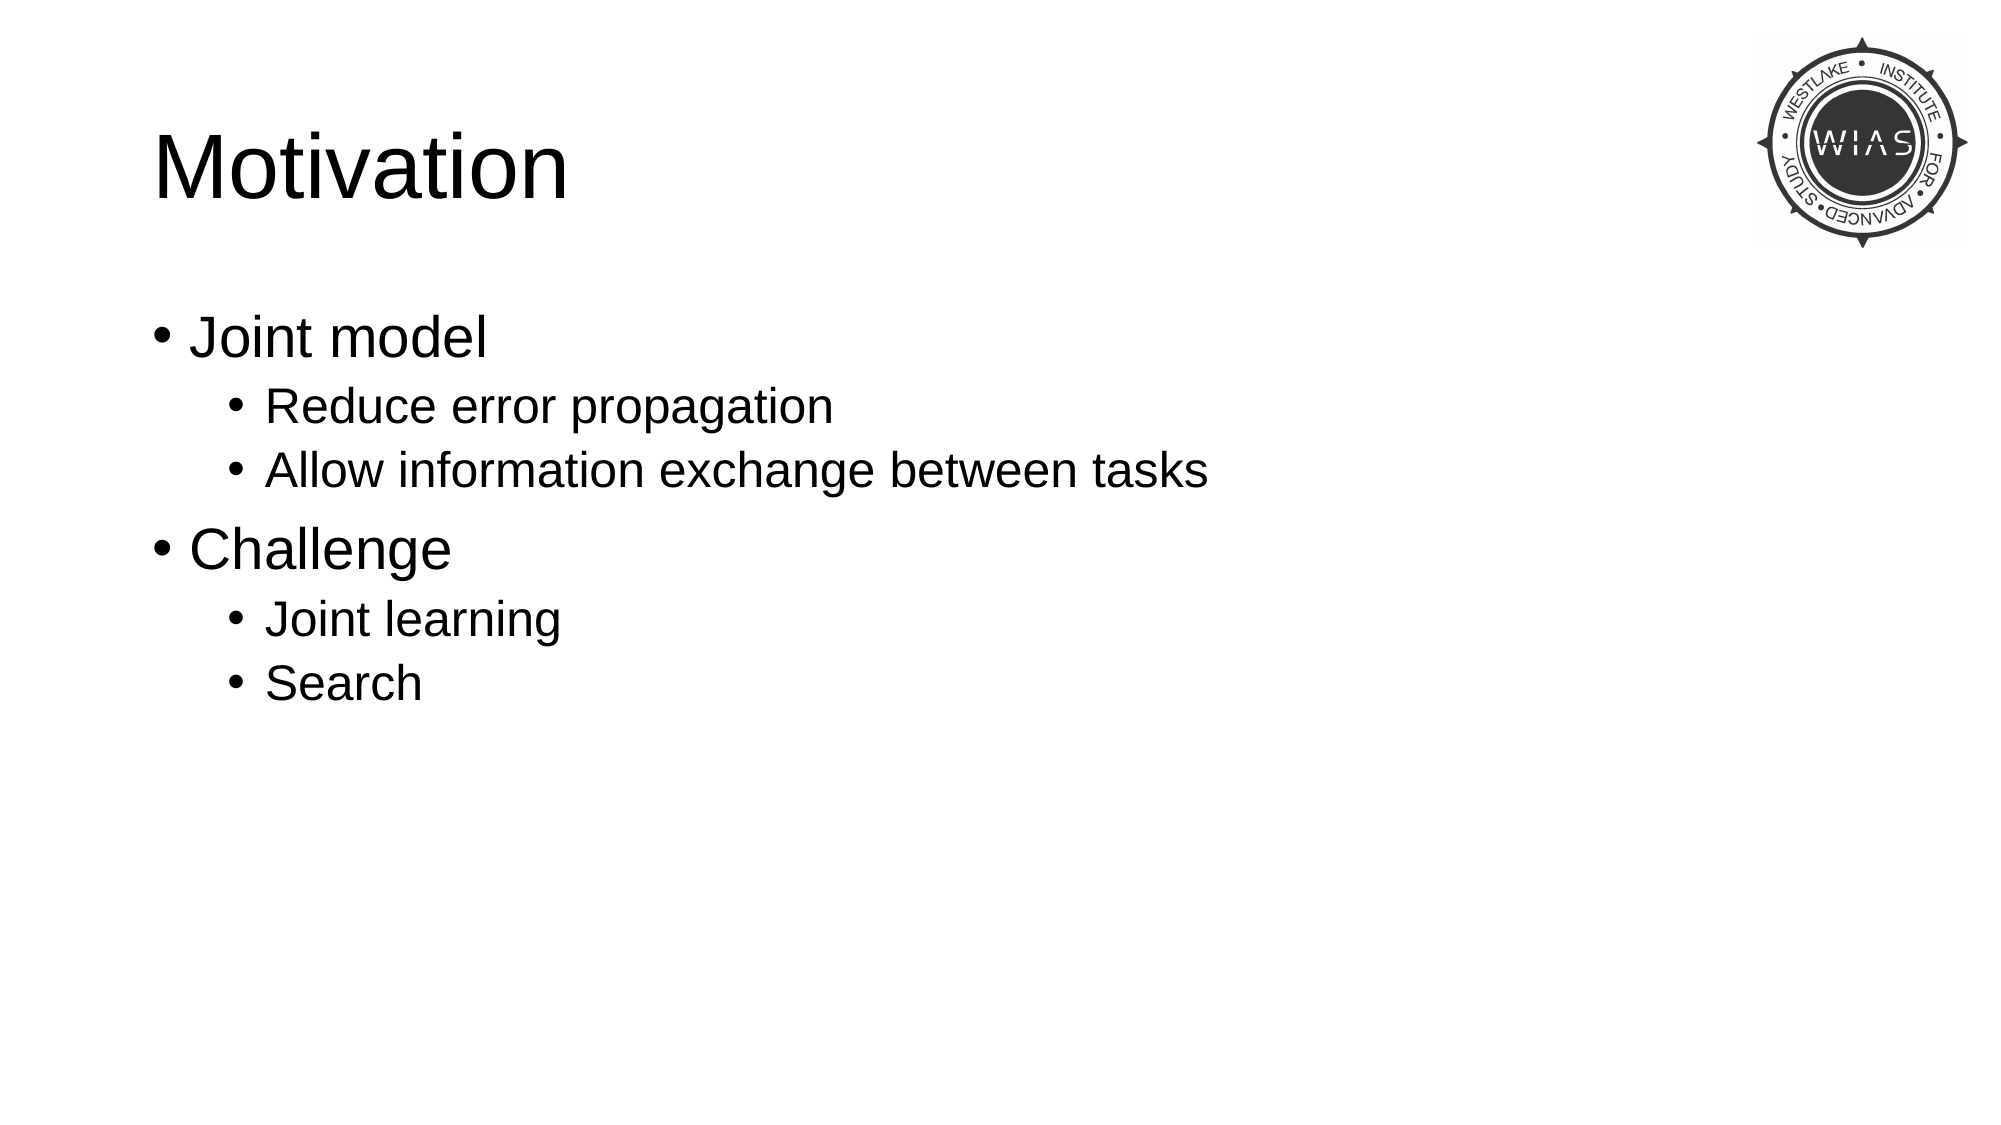

# Motivation
Joint model
Reduce error propagation
Allow information exchange between tasks
Challenge
Joint learning
Search